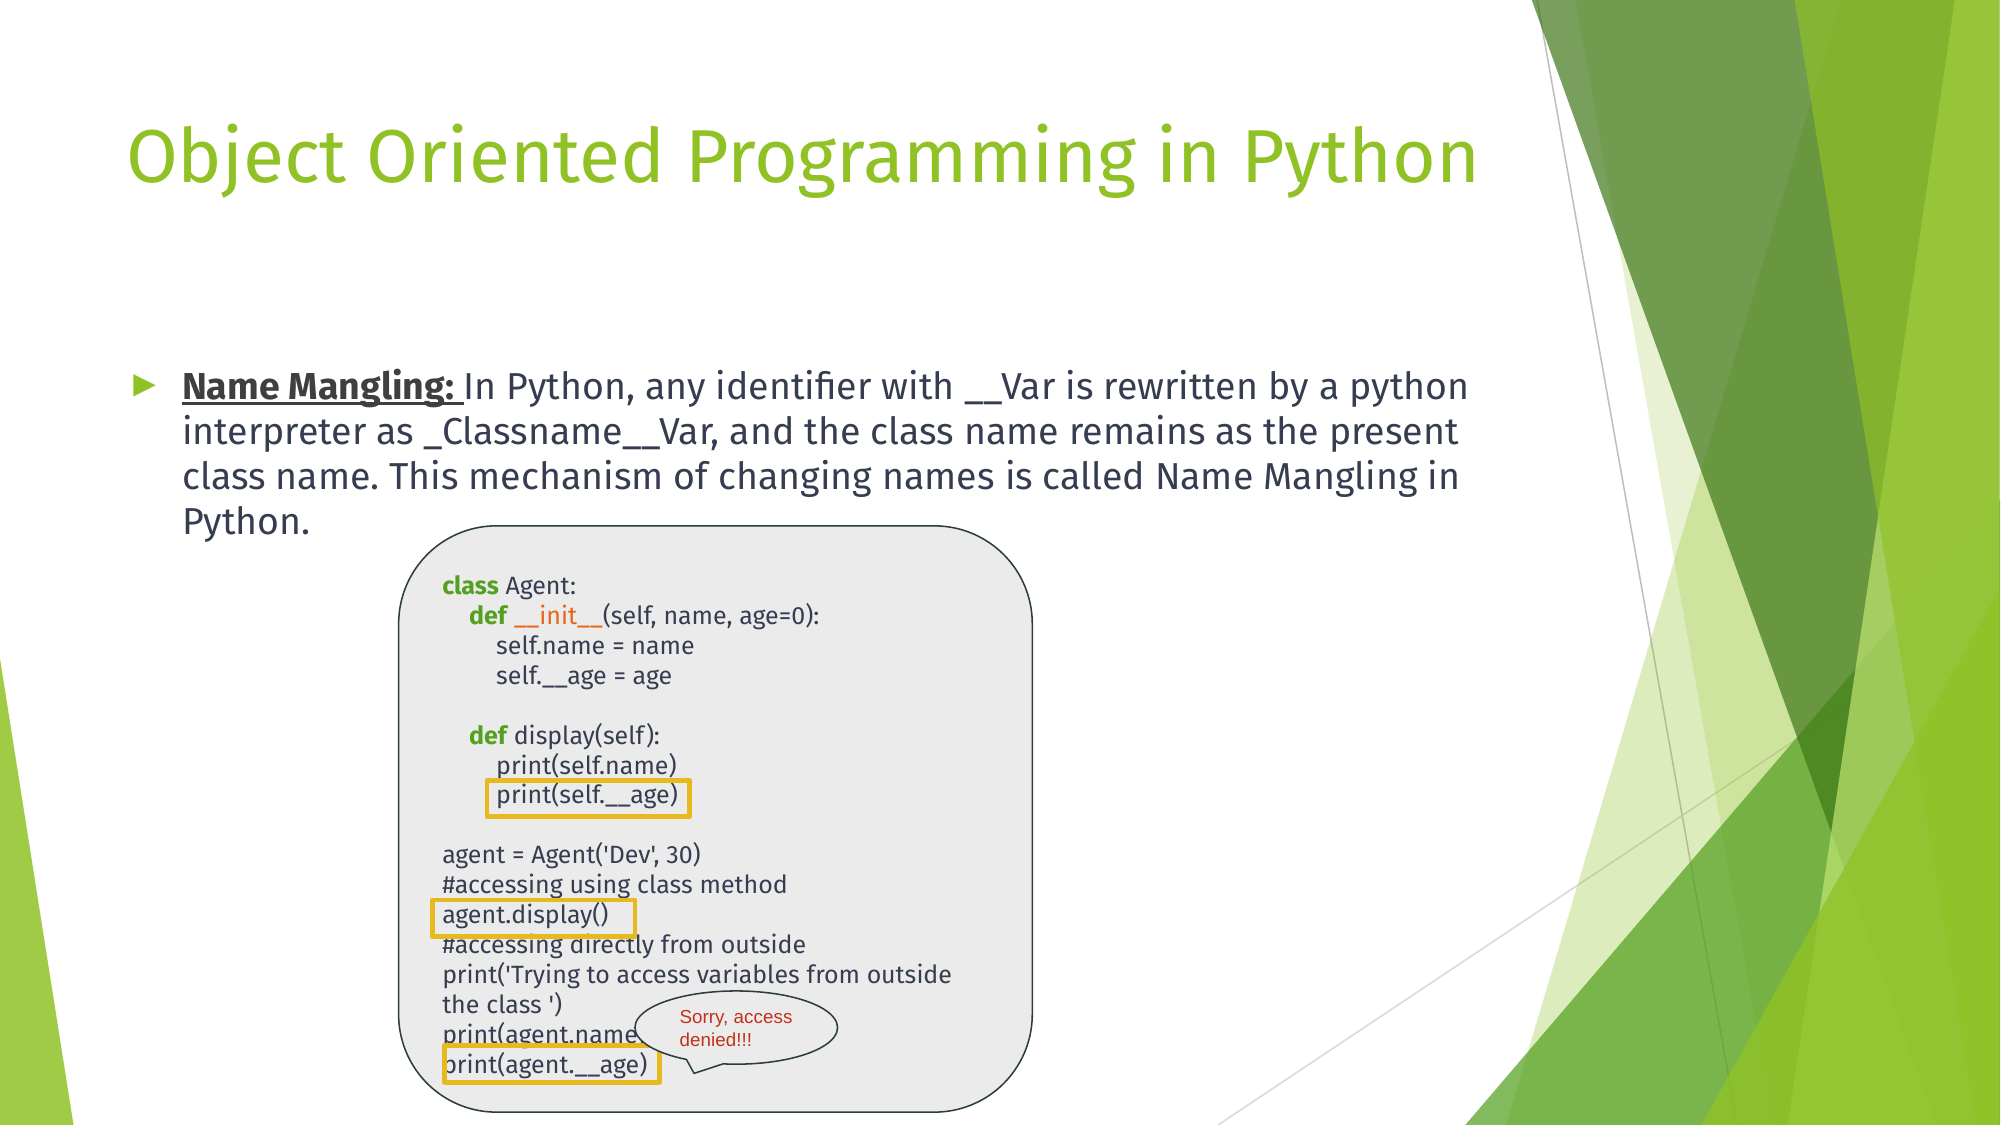

# Object Oriented Programming in Python

Name Mangling: In Python, any identifier with __Var is rewritten by a python interpreter as _Classname__Var, and the class name remains as the present class name. This mechanism of changing names is called Name Mangling in Python.

class Agent:
    def __init__(self, name, age=0):
        self.name = name
        self.__age = age

    def display(self):
        print(self.name)
        print(self.__age)

agent = Agent('Dev', 30)
#accessing using class method
agent.display()
#accessing directly from outside
print('Trying to access variables from outside the class ')
print(agent.name)
print(agent.__age)

Sorry, access denied!!!